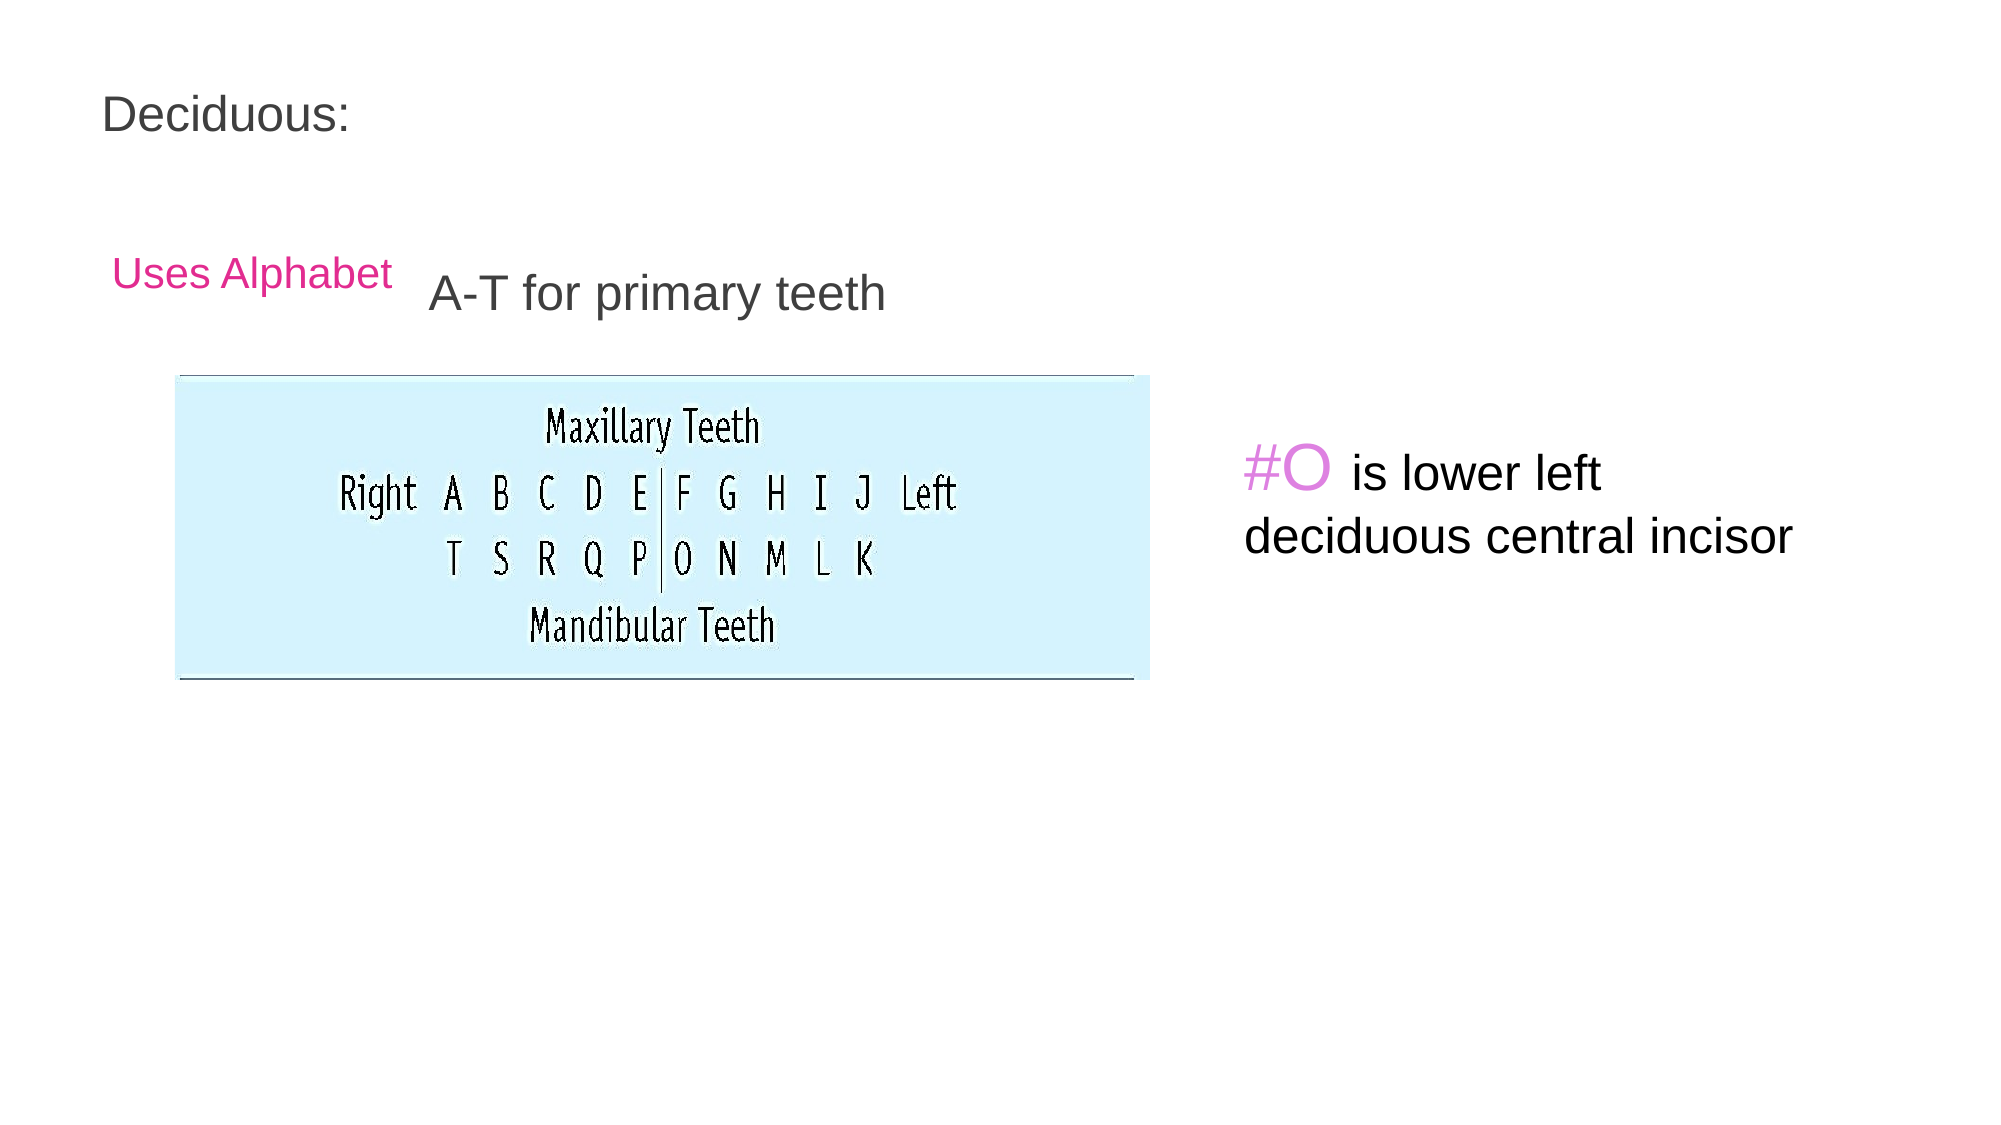

# Deciduous:
Uses Alphabet   A-T for primary teeth

#O is lower left  deciduous central incisor